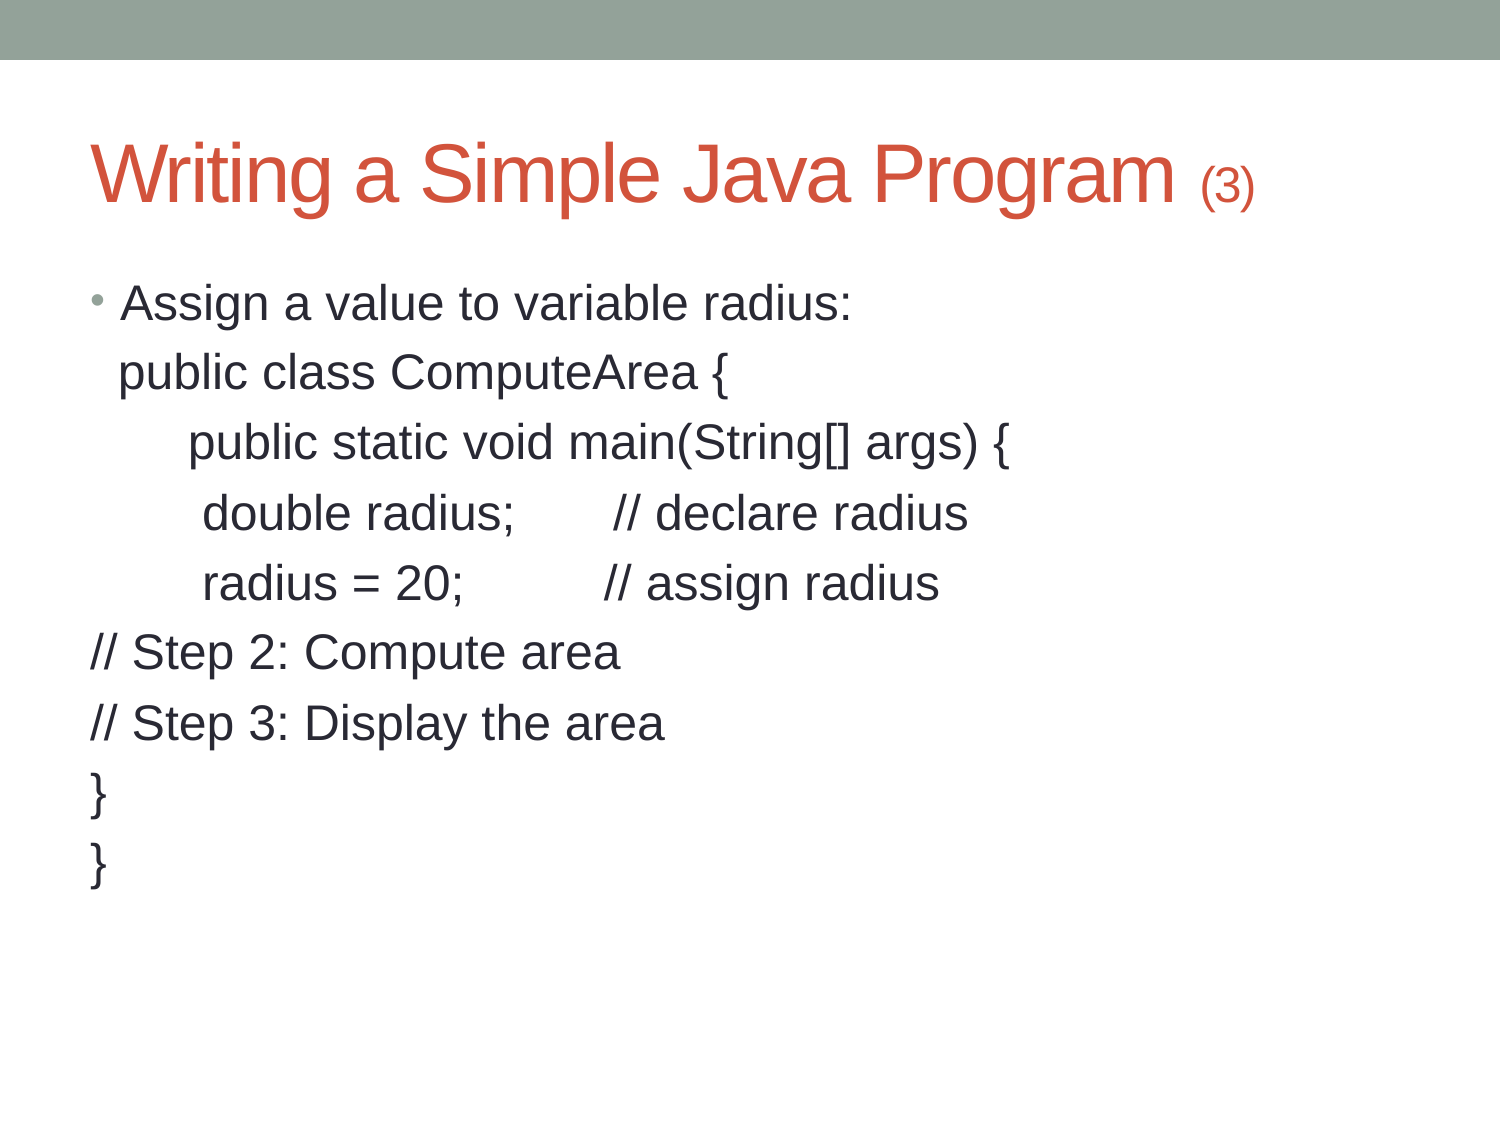

# Writing a Simple Java Program (3)
Assign a value to variable radius:
  public class ComputeArea {
       public static void main(String[] args) {
        double radius;       // declare radius
        radius = 20;          // assign radius
// Step 2: Compute area
// Step 3: Display the area
}
}